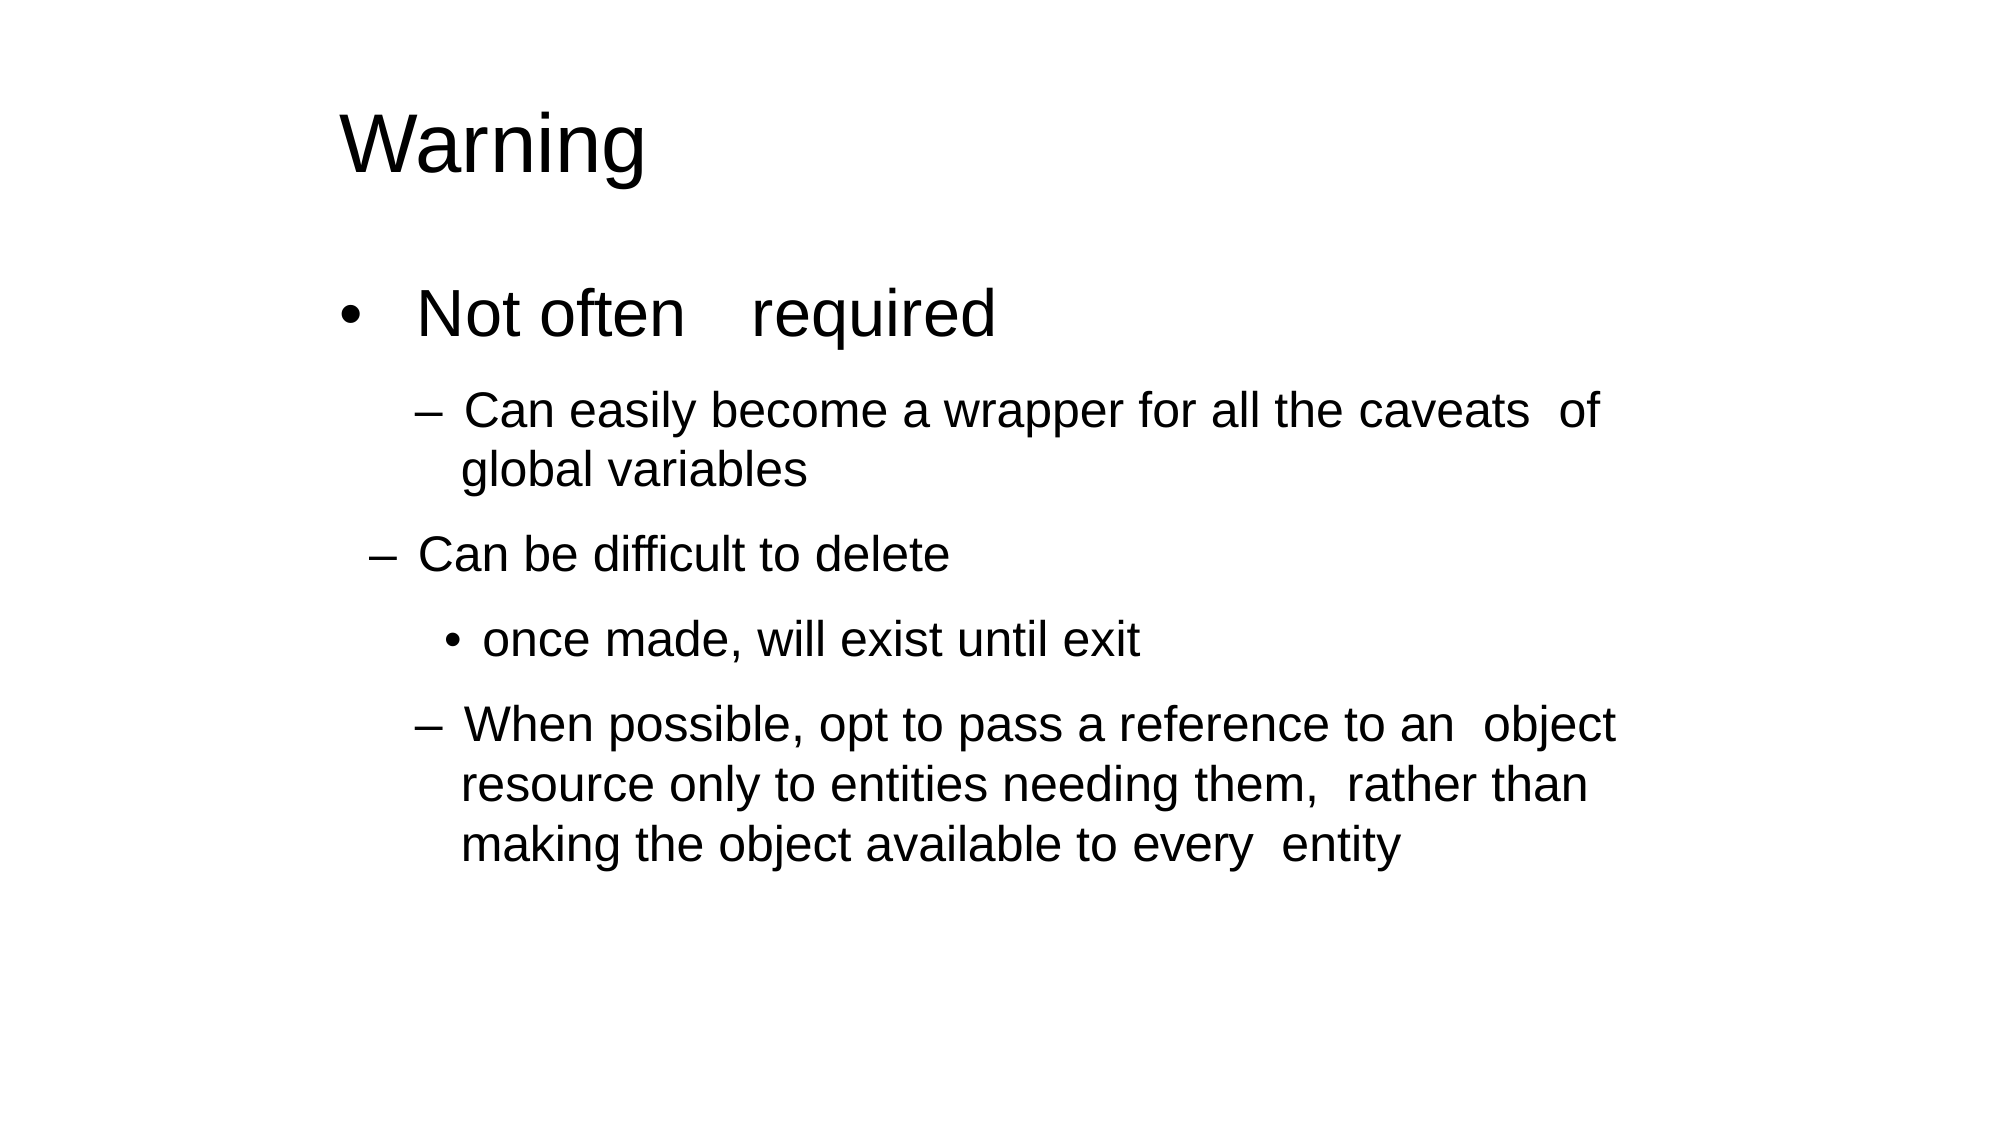

# Warning
• 	Not often	required
–  Can easily become a wrapper for all the caveats  of global variables
–  Can be difficult to delete
•  once made, will exist until exit
–  When possible, opt to pass a reference to an  object resource only to entities needing them,  rather than making the object available to every  entity